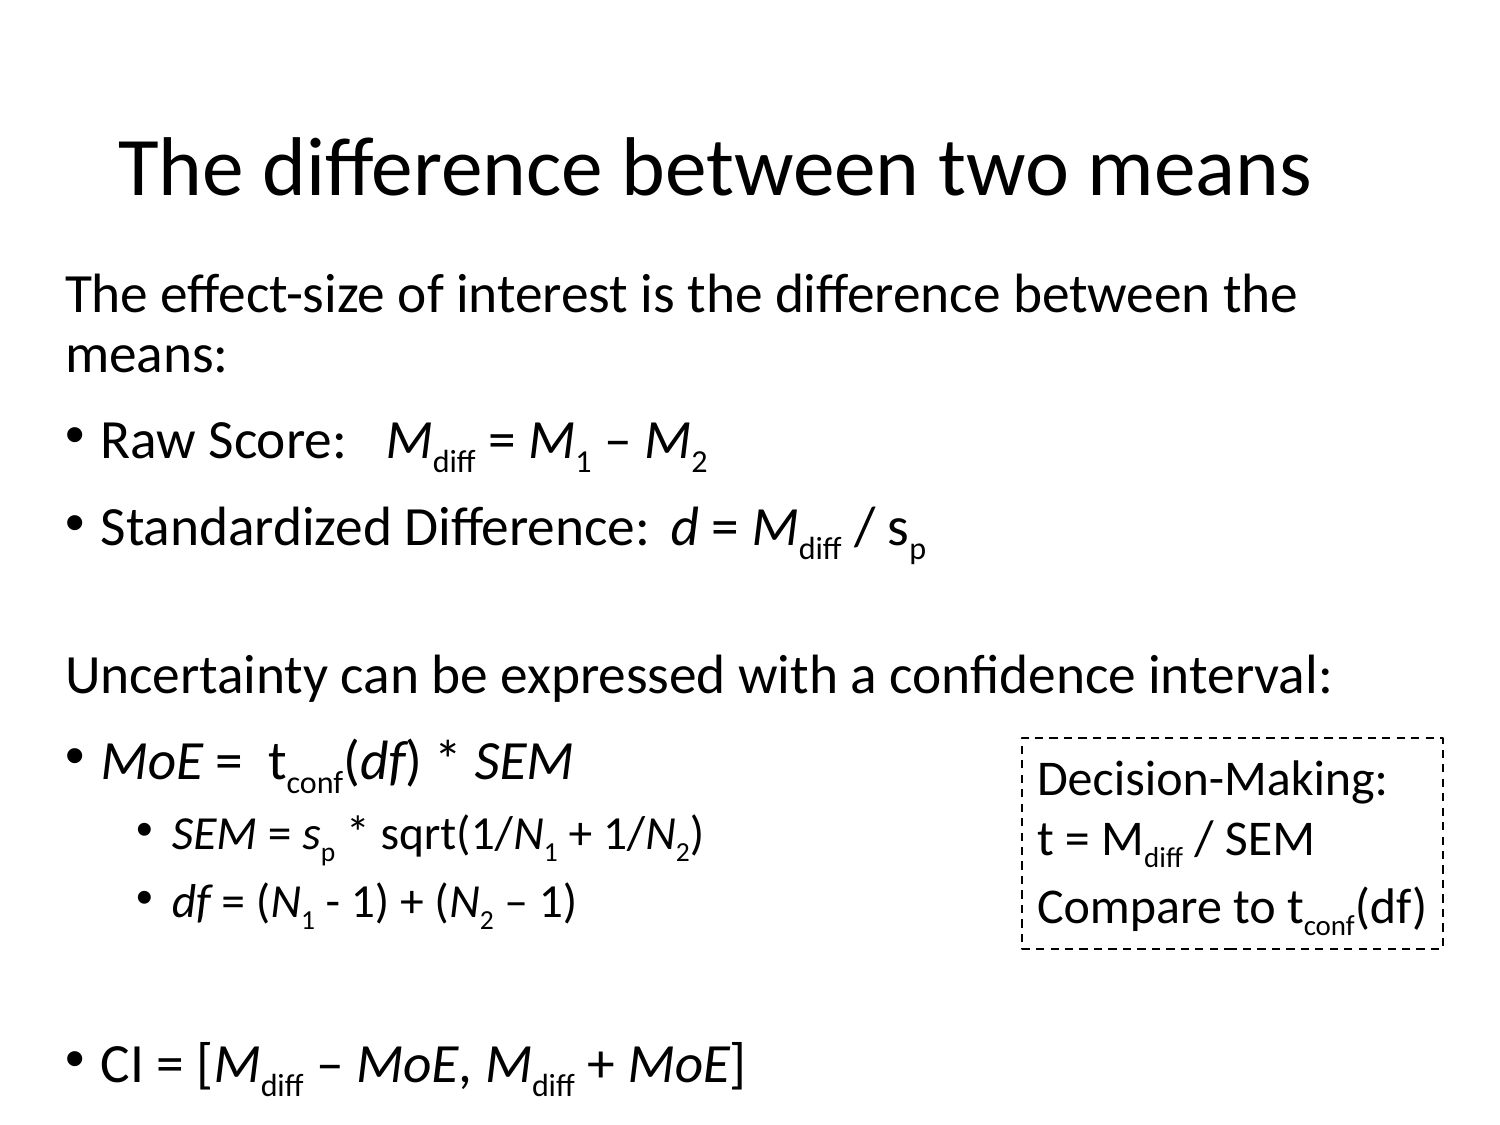

# The difference between two means
The effect-size of interest is the difference between the means:
Raw Score: 			Mdiff = M1 – M2
Standardized Difference:	d = Mdiff / sp

Uncertainty can be expressed with a confidence interval:
MoE =  tconf(df) * SEM
SEM = sp * sqrt(1/N1 + 1/N2)
df = (N1 - 1) + (N2 – 1)

CI = [Mdiff – MoE, Mdiff + MoE]

Decision-Making:
t = Mdiff / SEM
Compare to tconf(df)